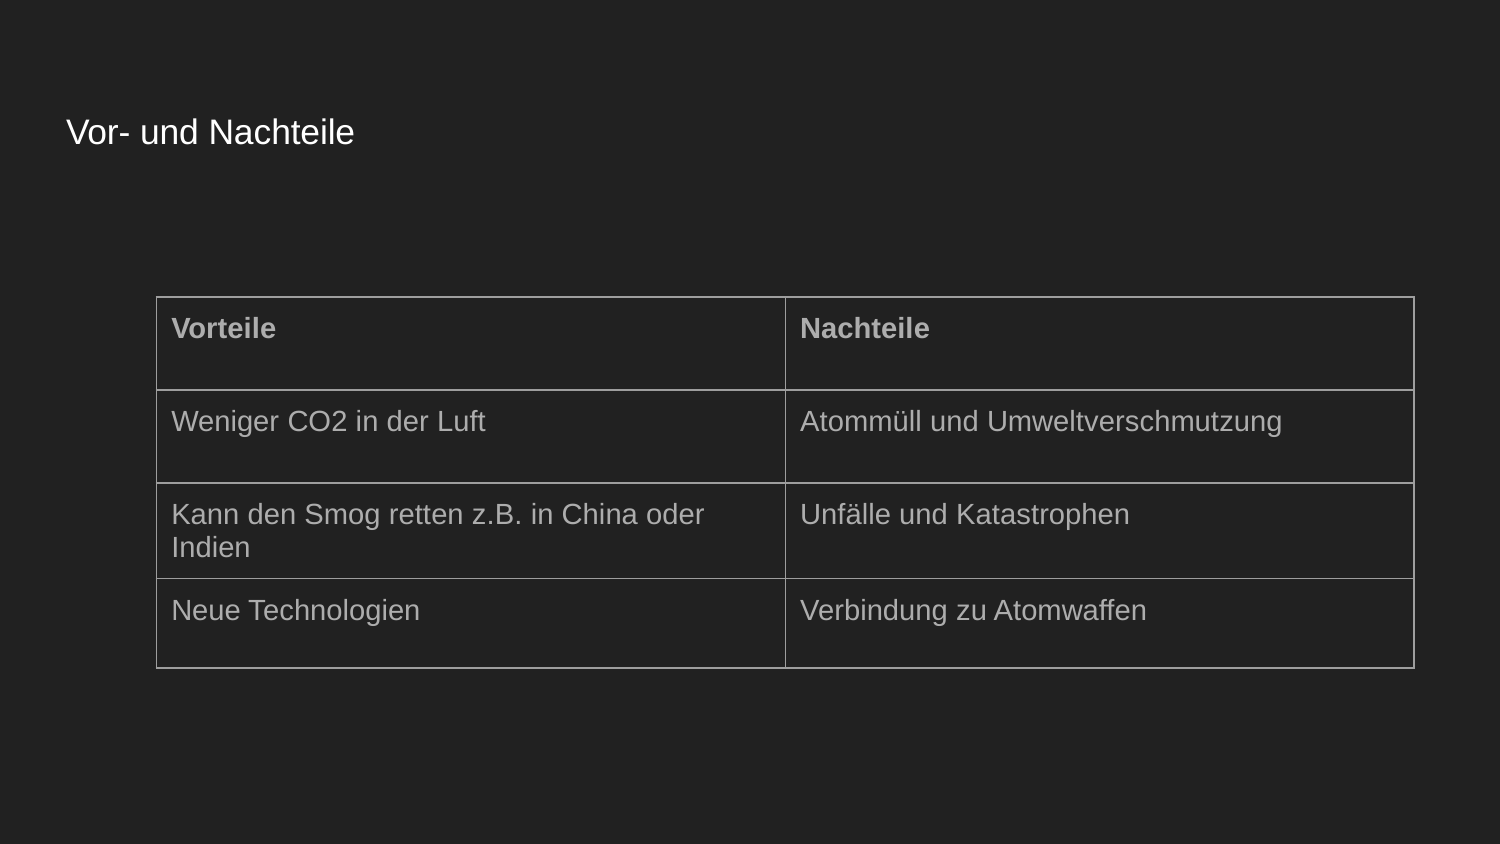

# Vor- und Nachteile
| Vorteile | Nachteile |
| --- | --- |
| Weniger CO2 in der Luft | Atommüll und Umweltverschmutzung |
| Kann den Smog retten z.B. in China oder Indien | Unfälle und Katastrophen |
| Neue Technologien | Verbindung zu Atomwaffen |